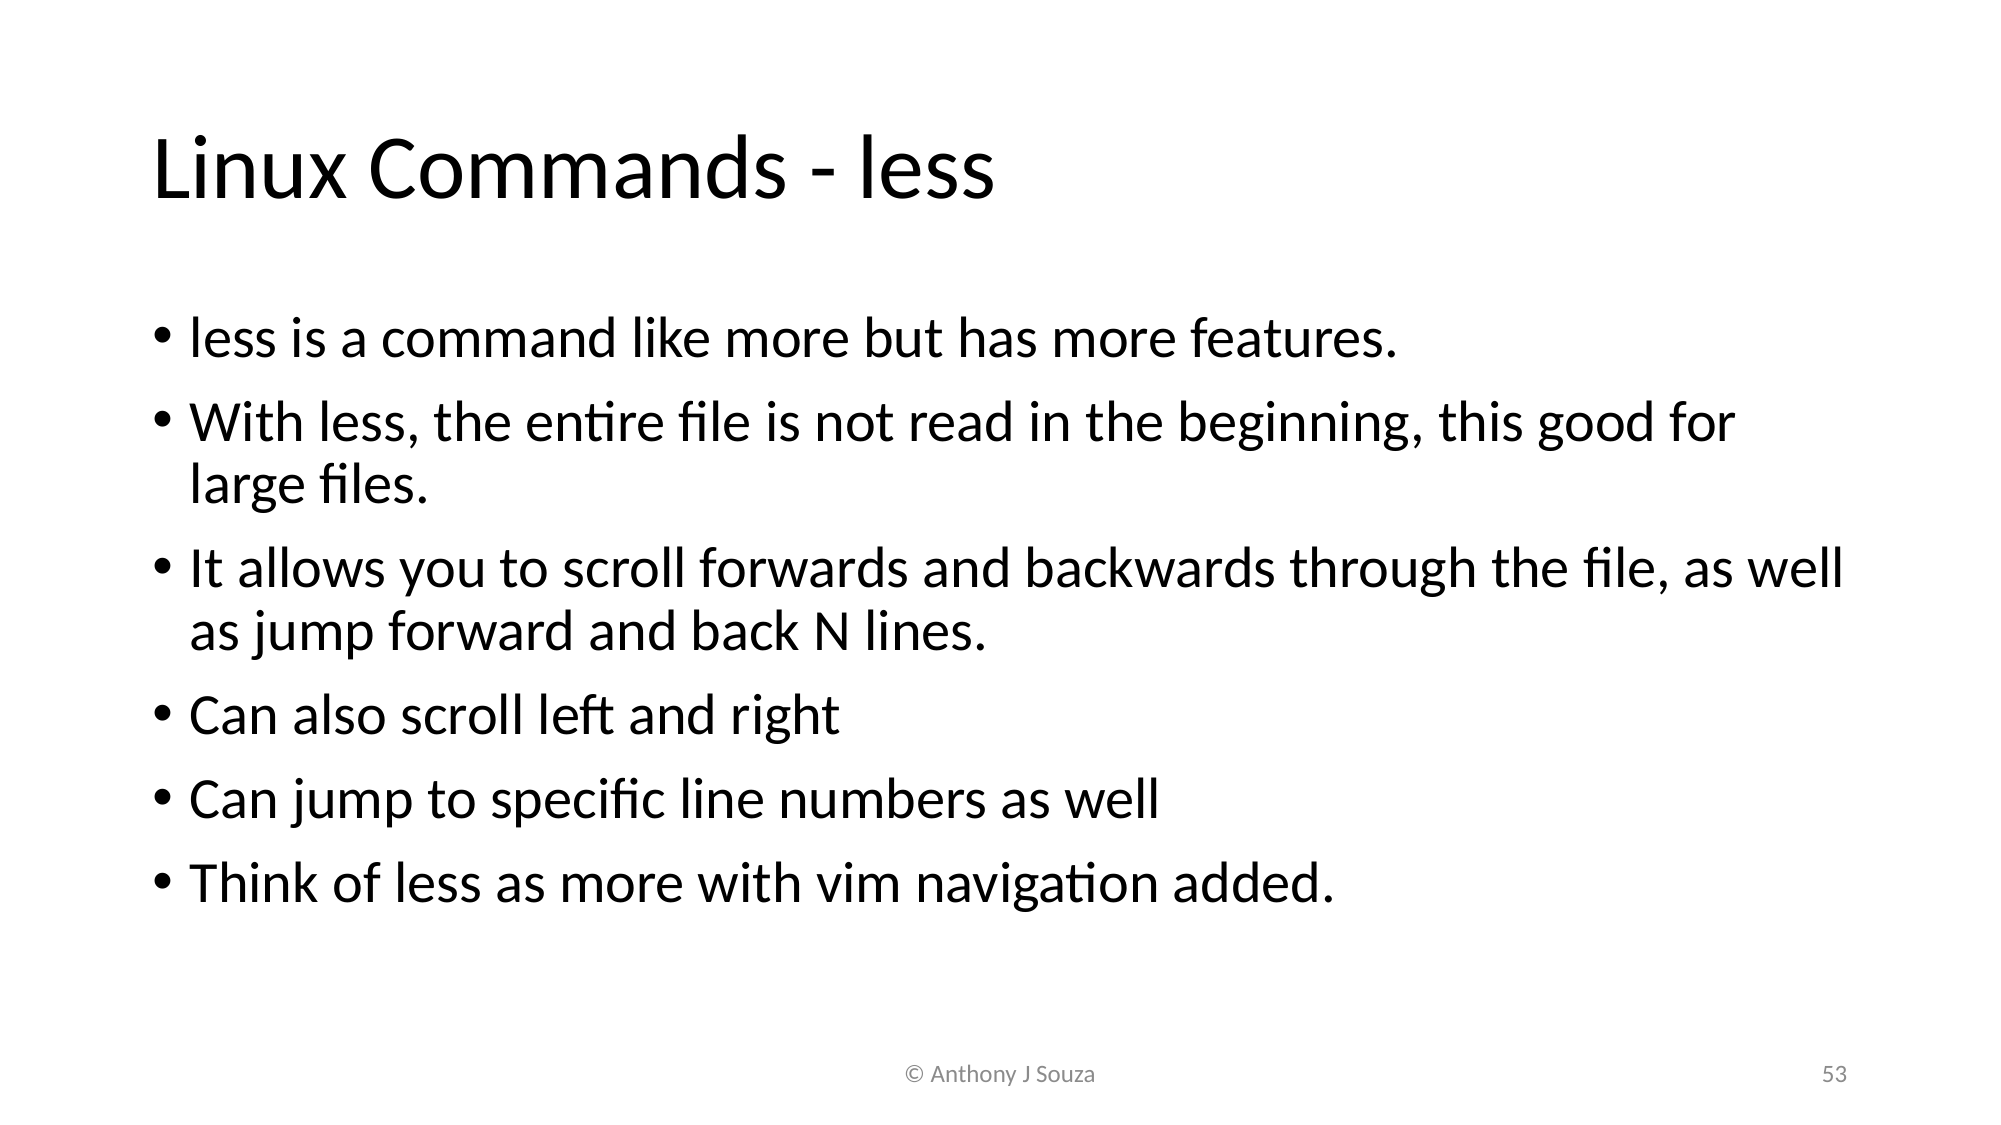

# Linux Commands - less
less is a command like more but has more features.
With less, the entire file is not read in the beginning, this good for large files.
It allows you to scroll forwards and backwards through the file, as well as jump forward and back N lines.
Can also scroll left and right
Can jump to specific line numbers as well
Think of less as more with vim navigation added.
© Anthony J Souza
53